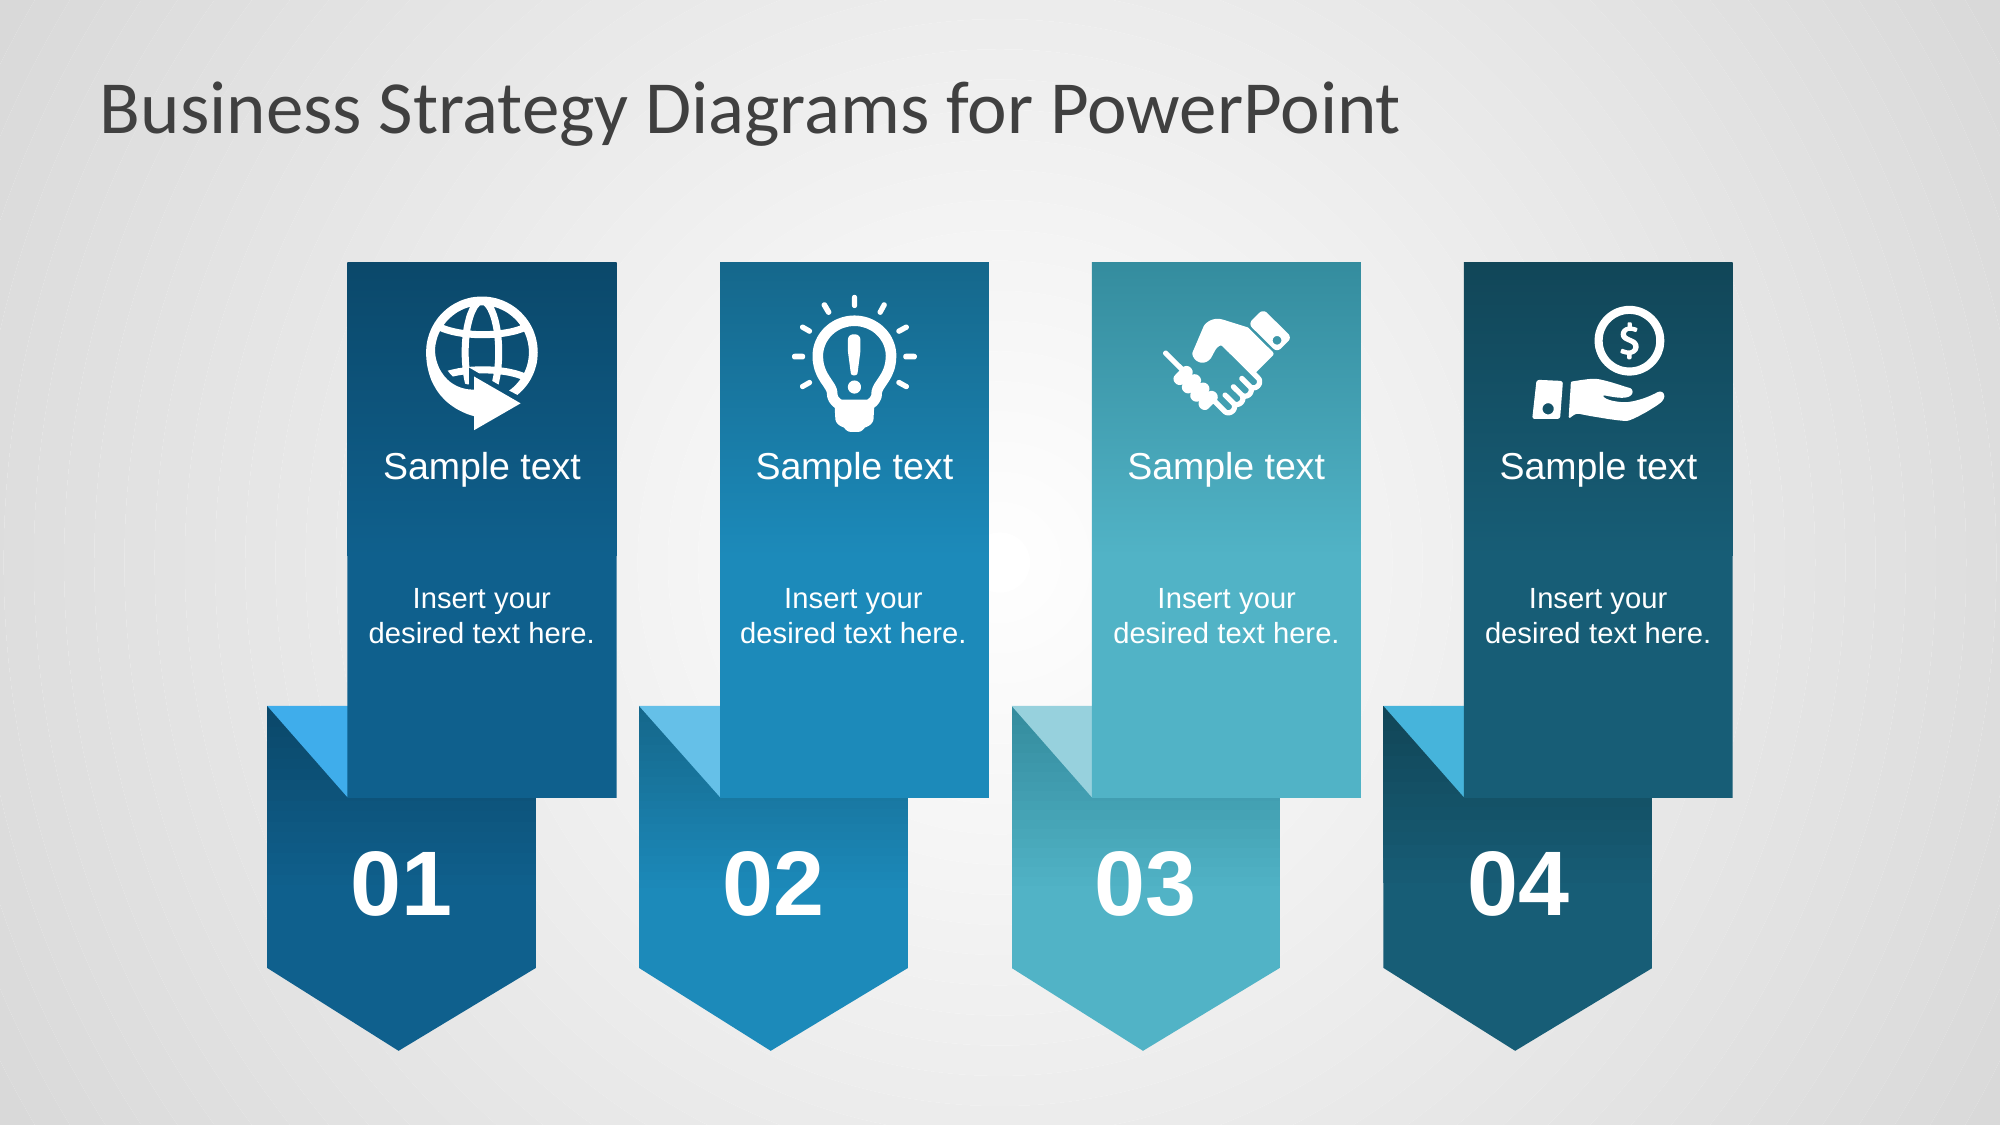

# Business Strategy Diagrams for PowerPoint
Sample text
Sample text
Sample text
Sample text

Insert your desired text here.
Insert your desired text here.
Insert your desired text here.
Insert your desired text here.
01
02
03
04